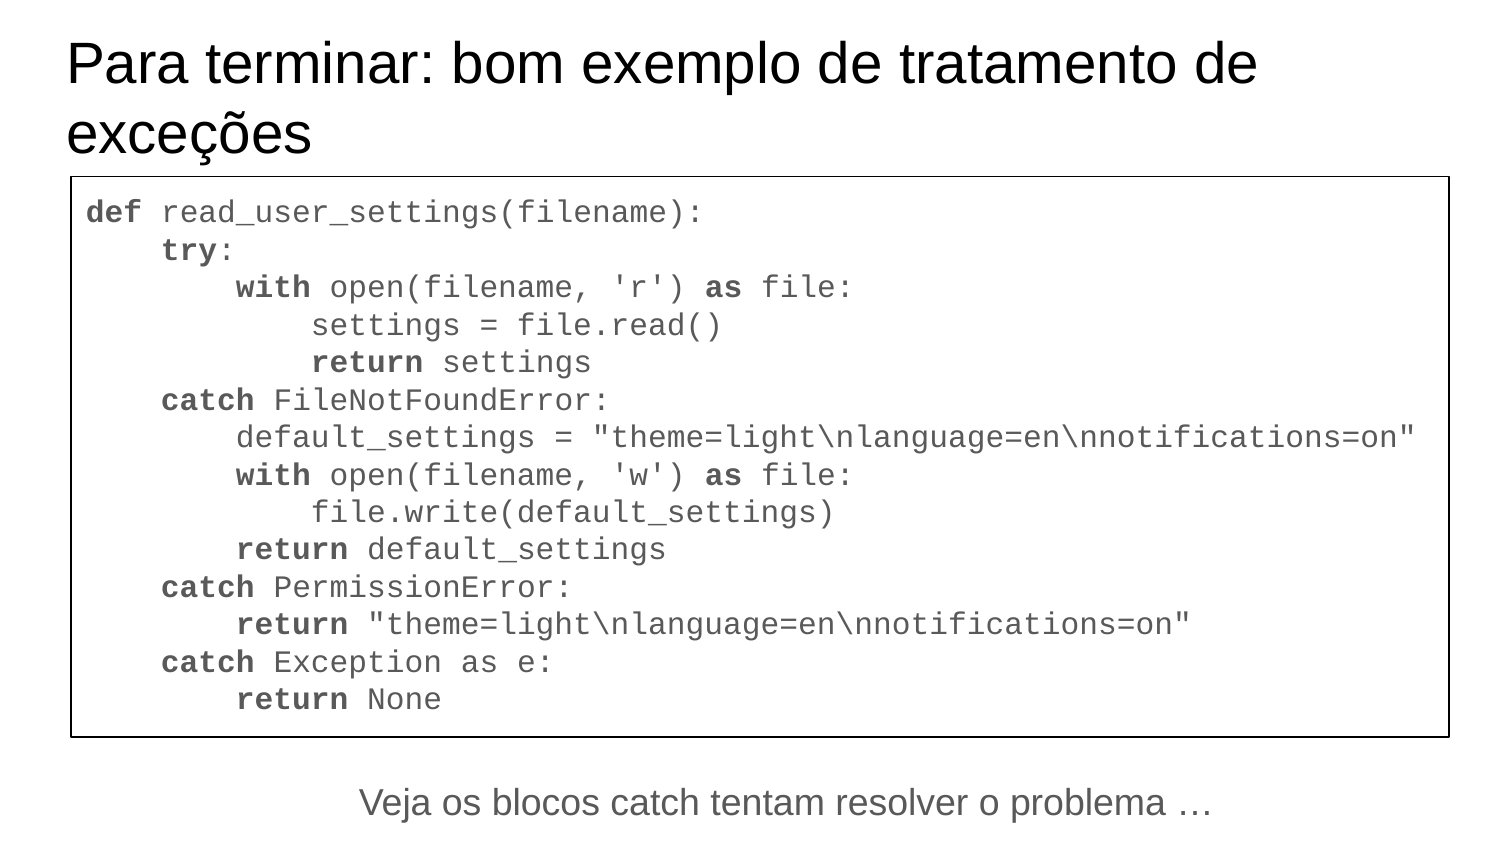

# Para terminar: bom exemplo de tratamento de exceções
def read_user_settings(filename):
    try:
        with open(filename, 'r') as file:
            settings = file.read()
            return settings
    catch FileNotFoundError:
        default_settings = "theme=light\nlanguage=en\nnotifications=on"
        with open(filename, 'w') as file:
            file.write(default_settings)
        return default_settings
    catch PermissionError:
        return "theme=light\nlanguage=en\nnotifications=on"
    catch Exception as e:
        return None

Veja os blocos catch tentam resolver o problema …